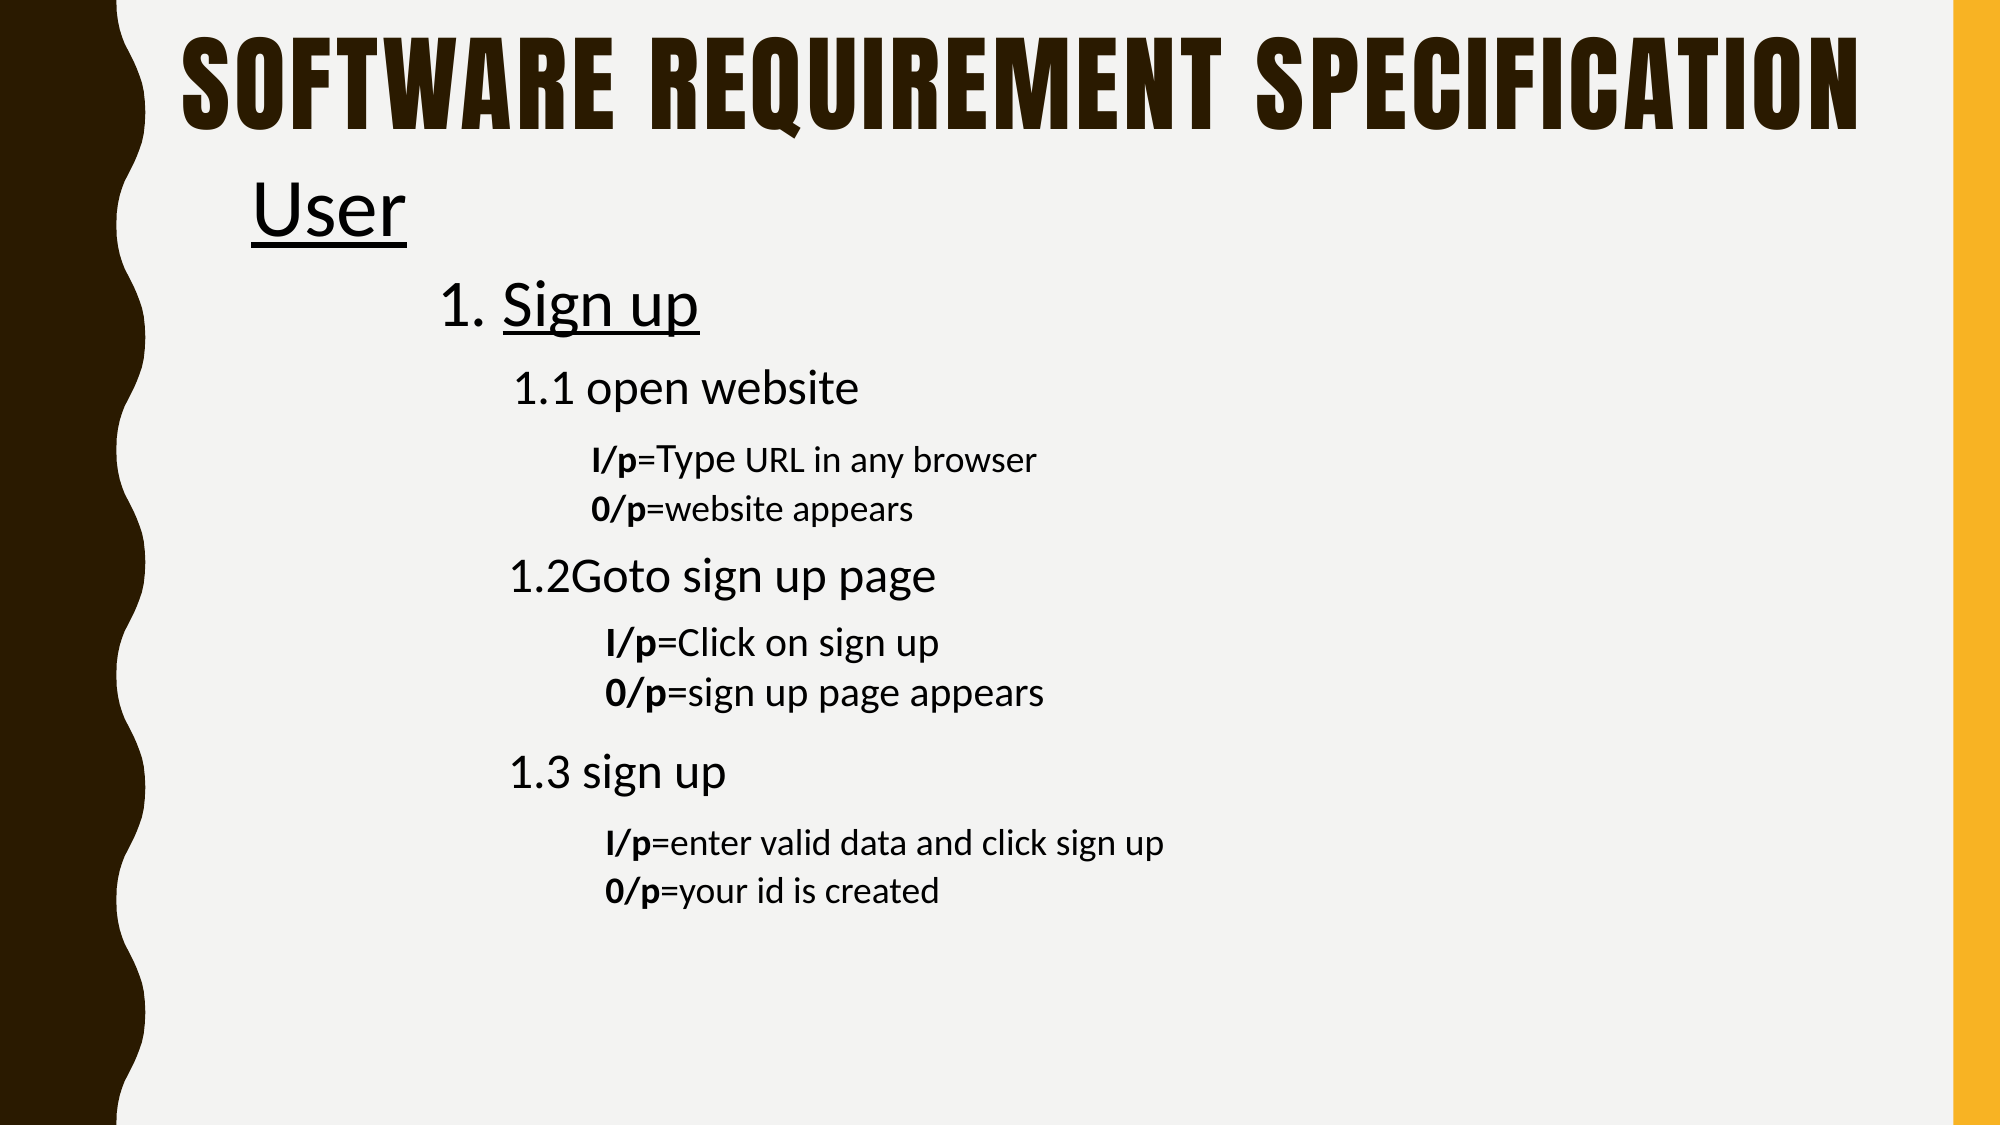

Software Requirement Specification
User
1. Sign up
1.1 open website
 I/p=Type URL in any browser
 0/p=website appears
1.2Goto sign up page
I/p=Click on sign up
0/p=sign up page appears
1.3 sign up
I/p=enter valid data and click sign up
0/p=your id is created